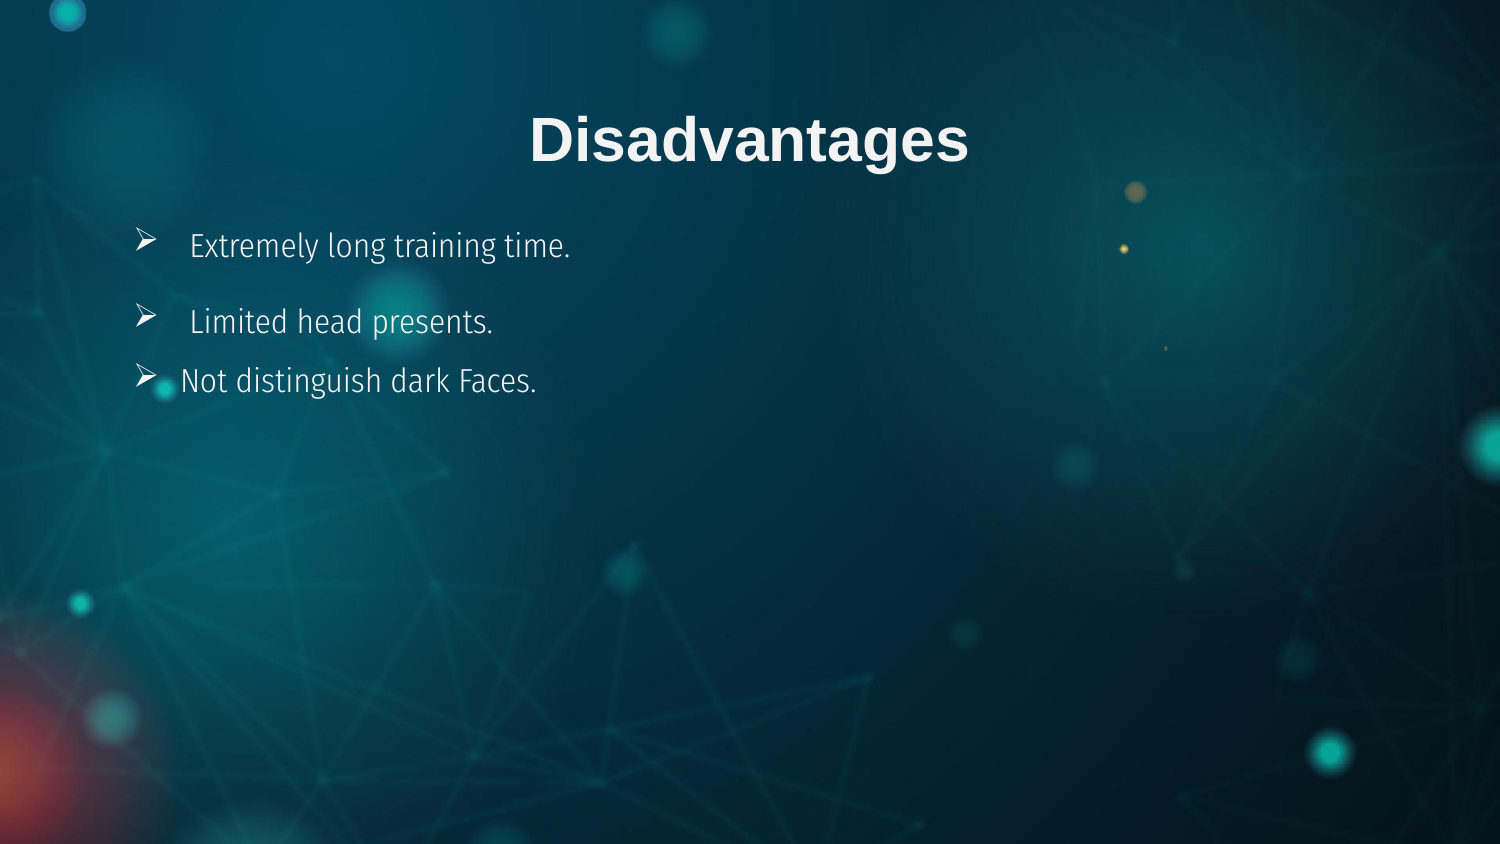

# Disadvantages
Extremely long training time.
Limited head presents.
Not distinguish dark Faces.